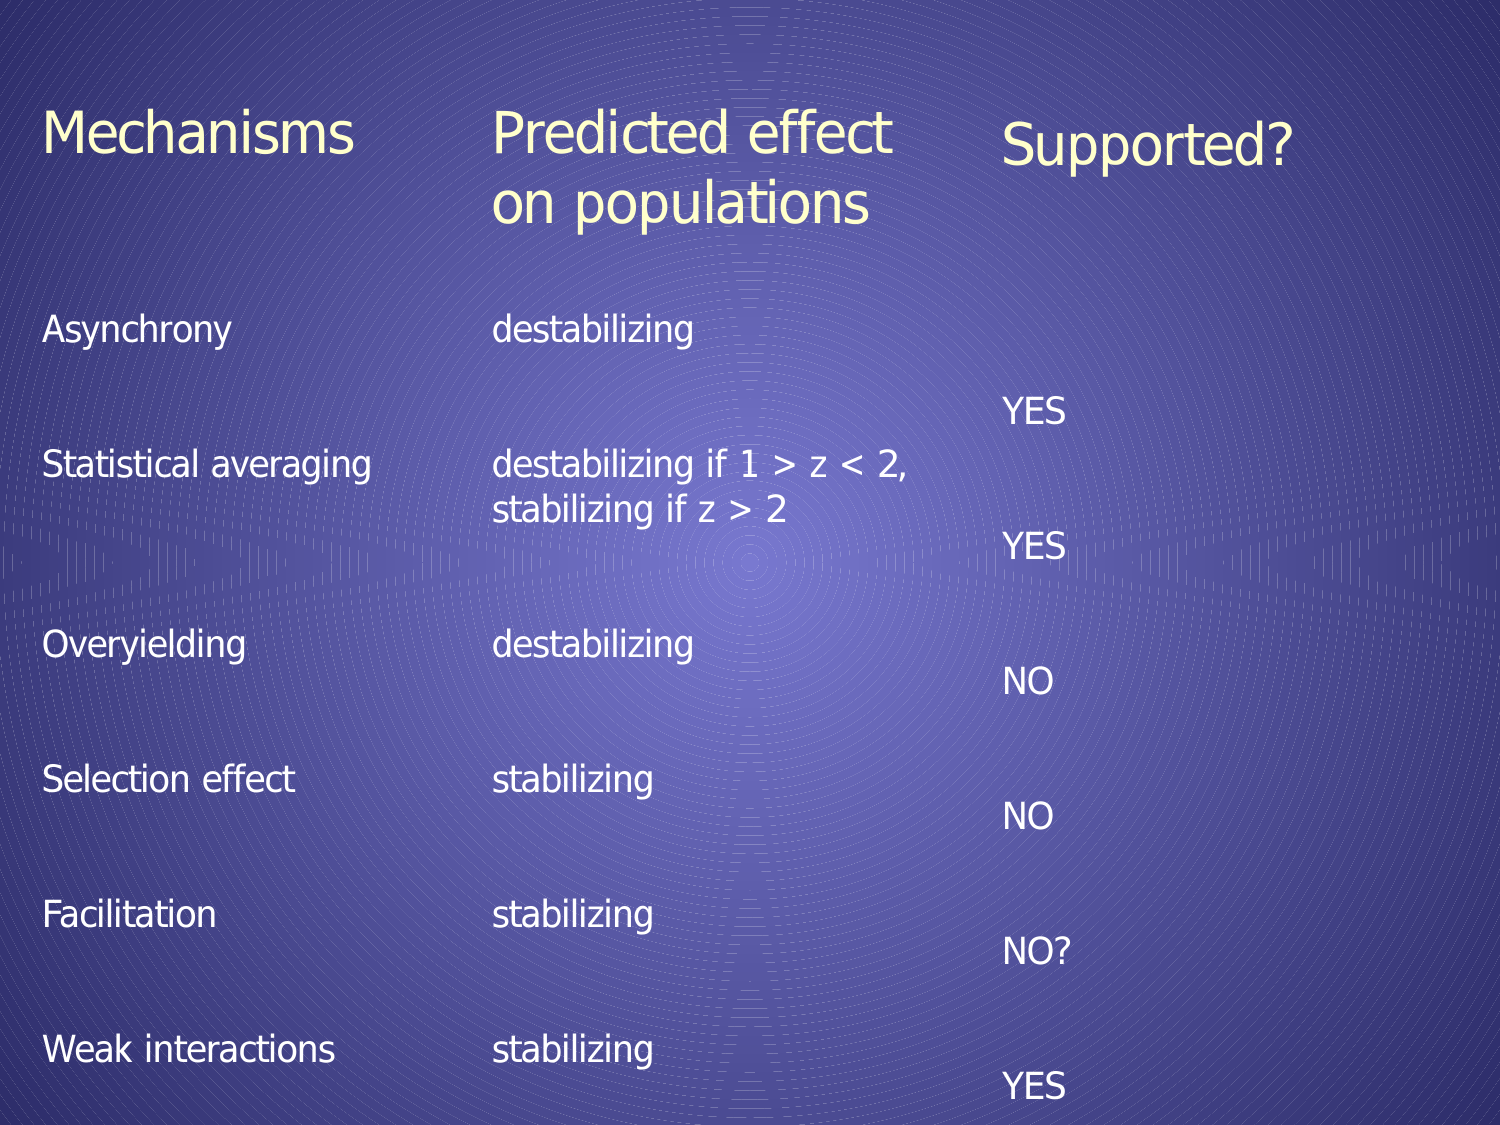

Mechanisms	Predicted effect
			on populations

Asynchrony		destabilizing

Statistical averaging	destabilizing if 1 > z < 2,
			stabilizing if z > 2

Overyielding		destabilizing

Selection effect		stabilizing

Facilitation		stabilizing

Weak interactions		stabilizing
Supported?

YES

YES

NO

NO

NO?

YES